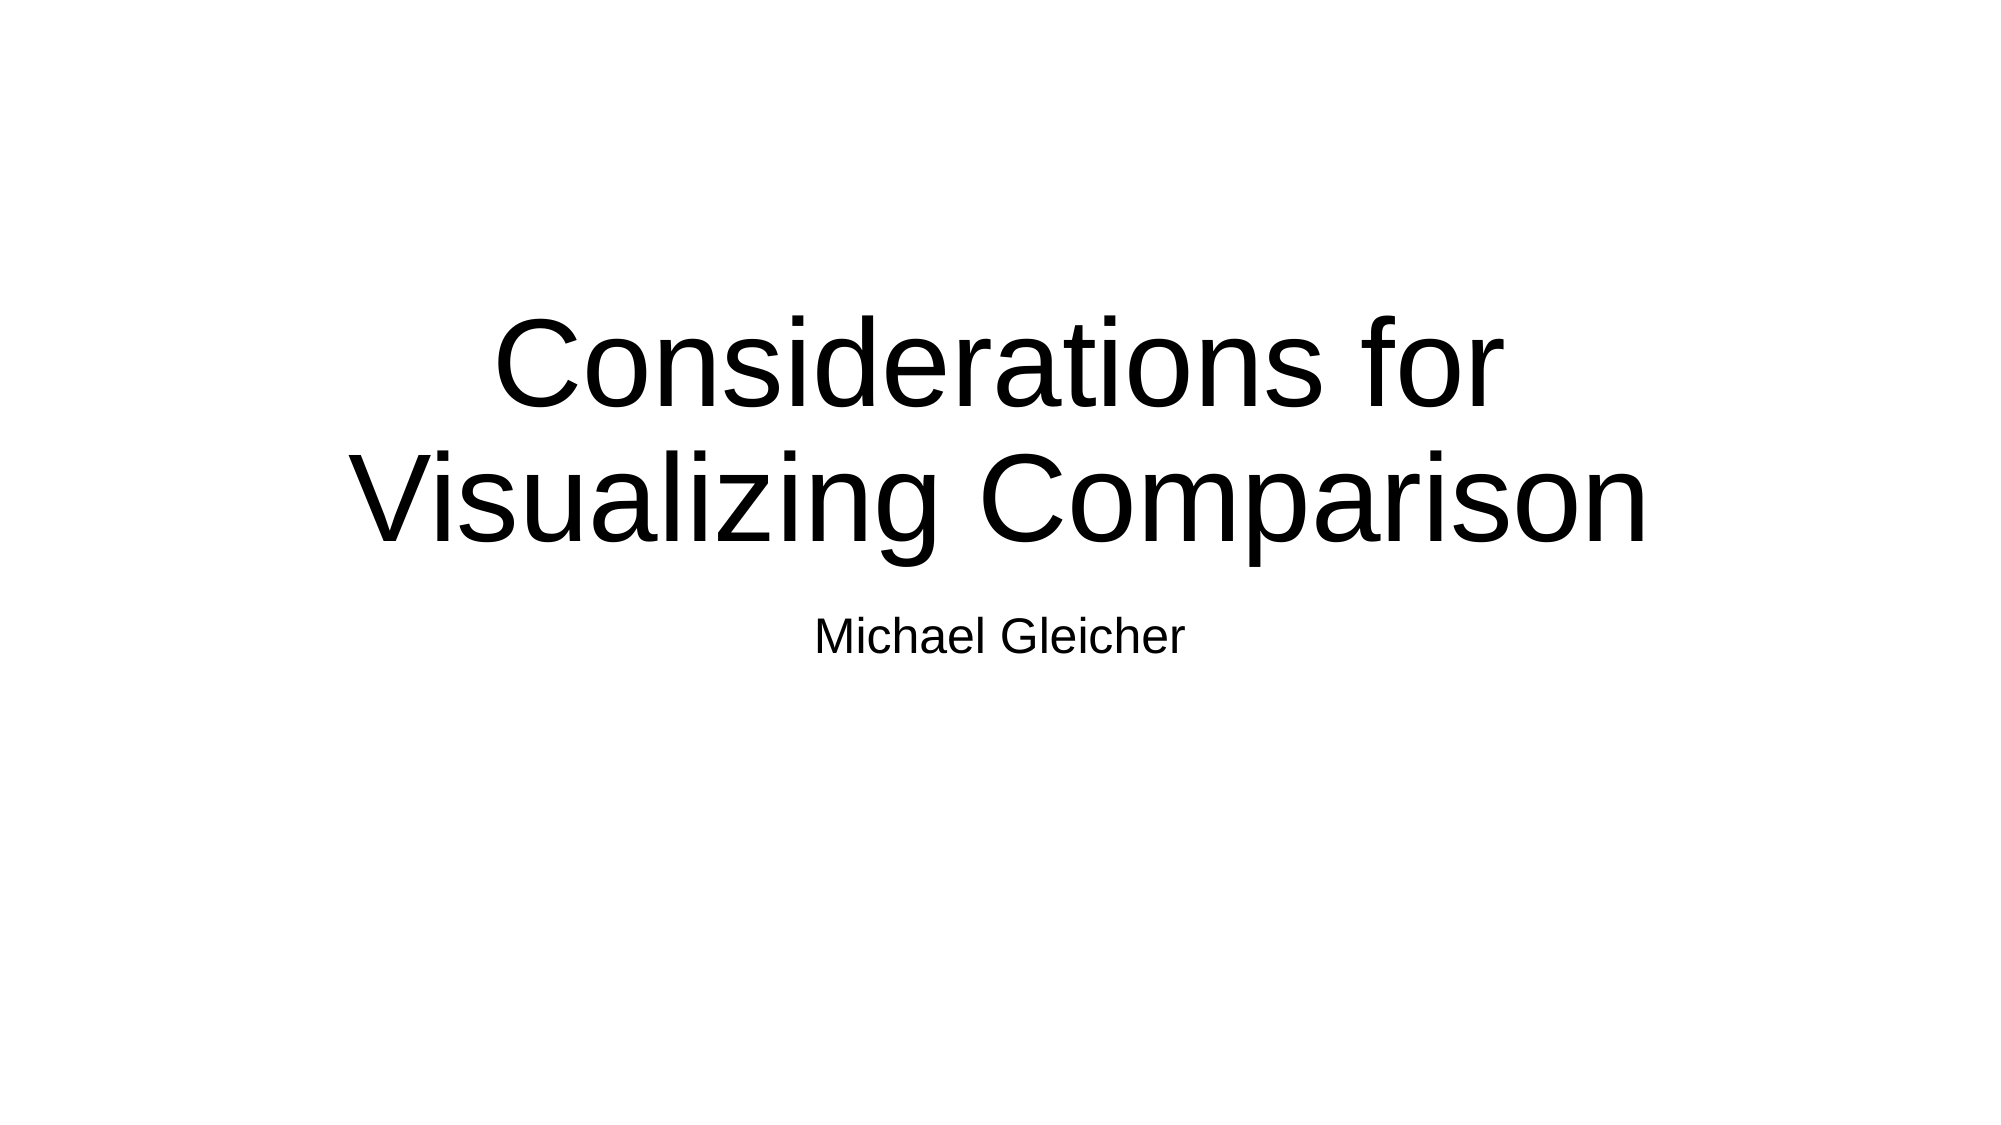

# Considerations for Visualizing Comparison
Michael Gleicher